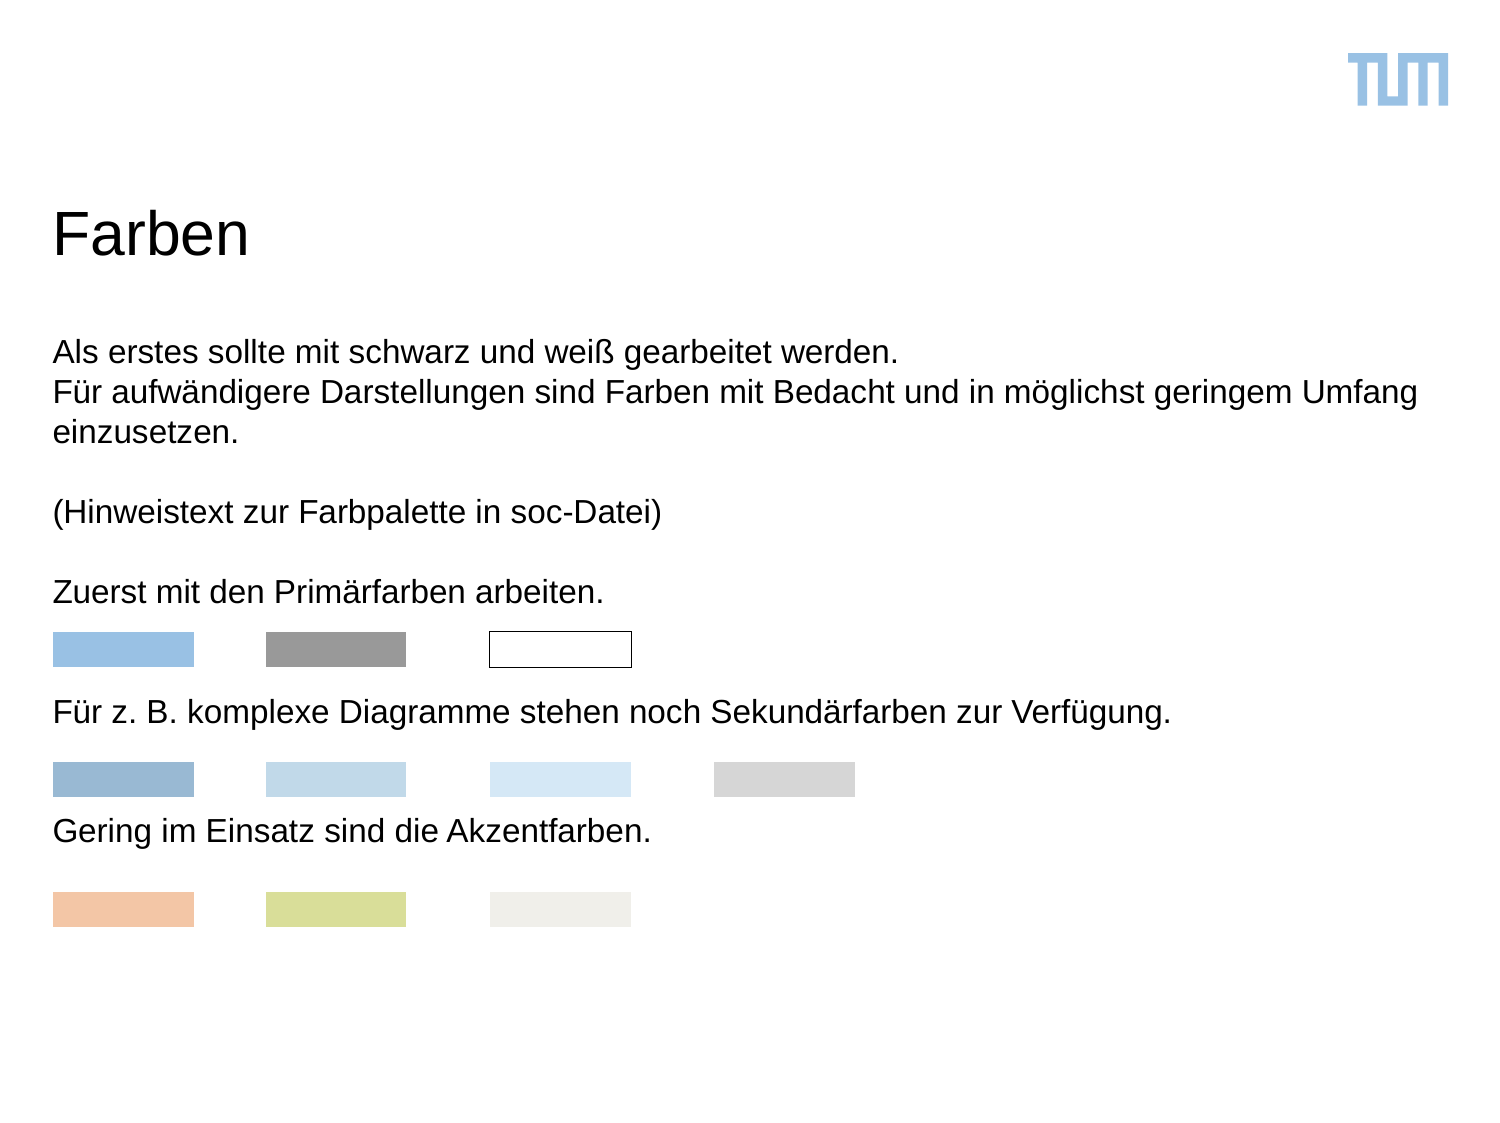

Farben
Als erstes sollte mit schwarz und weiß gearbeitet werden.
Für aufwändigere Darstellungen sind Farben mit Bedacht und in möglichst geringem Umfang einzusetzen.

(Hinweistext zur Farbpalette in soc-Datei)

Zuerst mit den Primärfarben arbeiten.

Für z. B. komplexe Diagramme stehen noch Sekundärfarben zur Verfügung.

Gering im Einsatz sind die Akzentfarben.